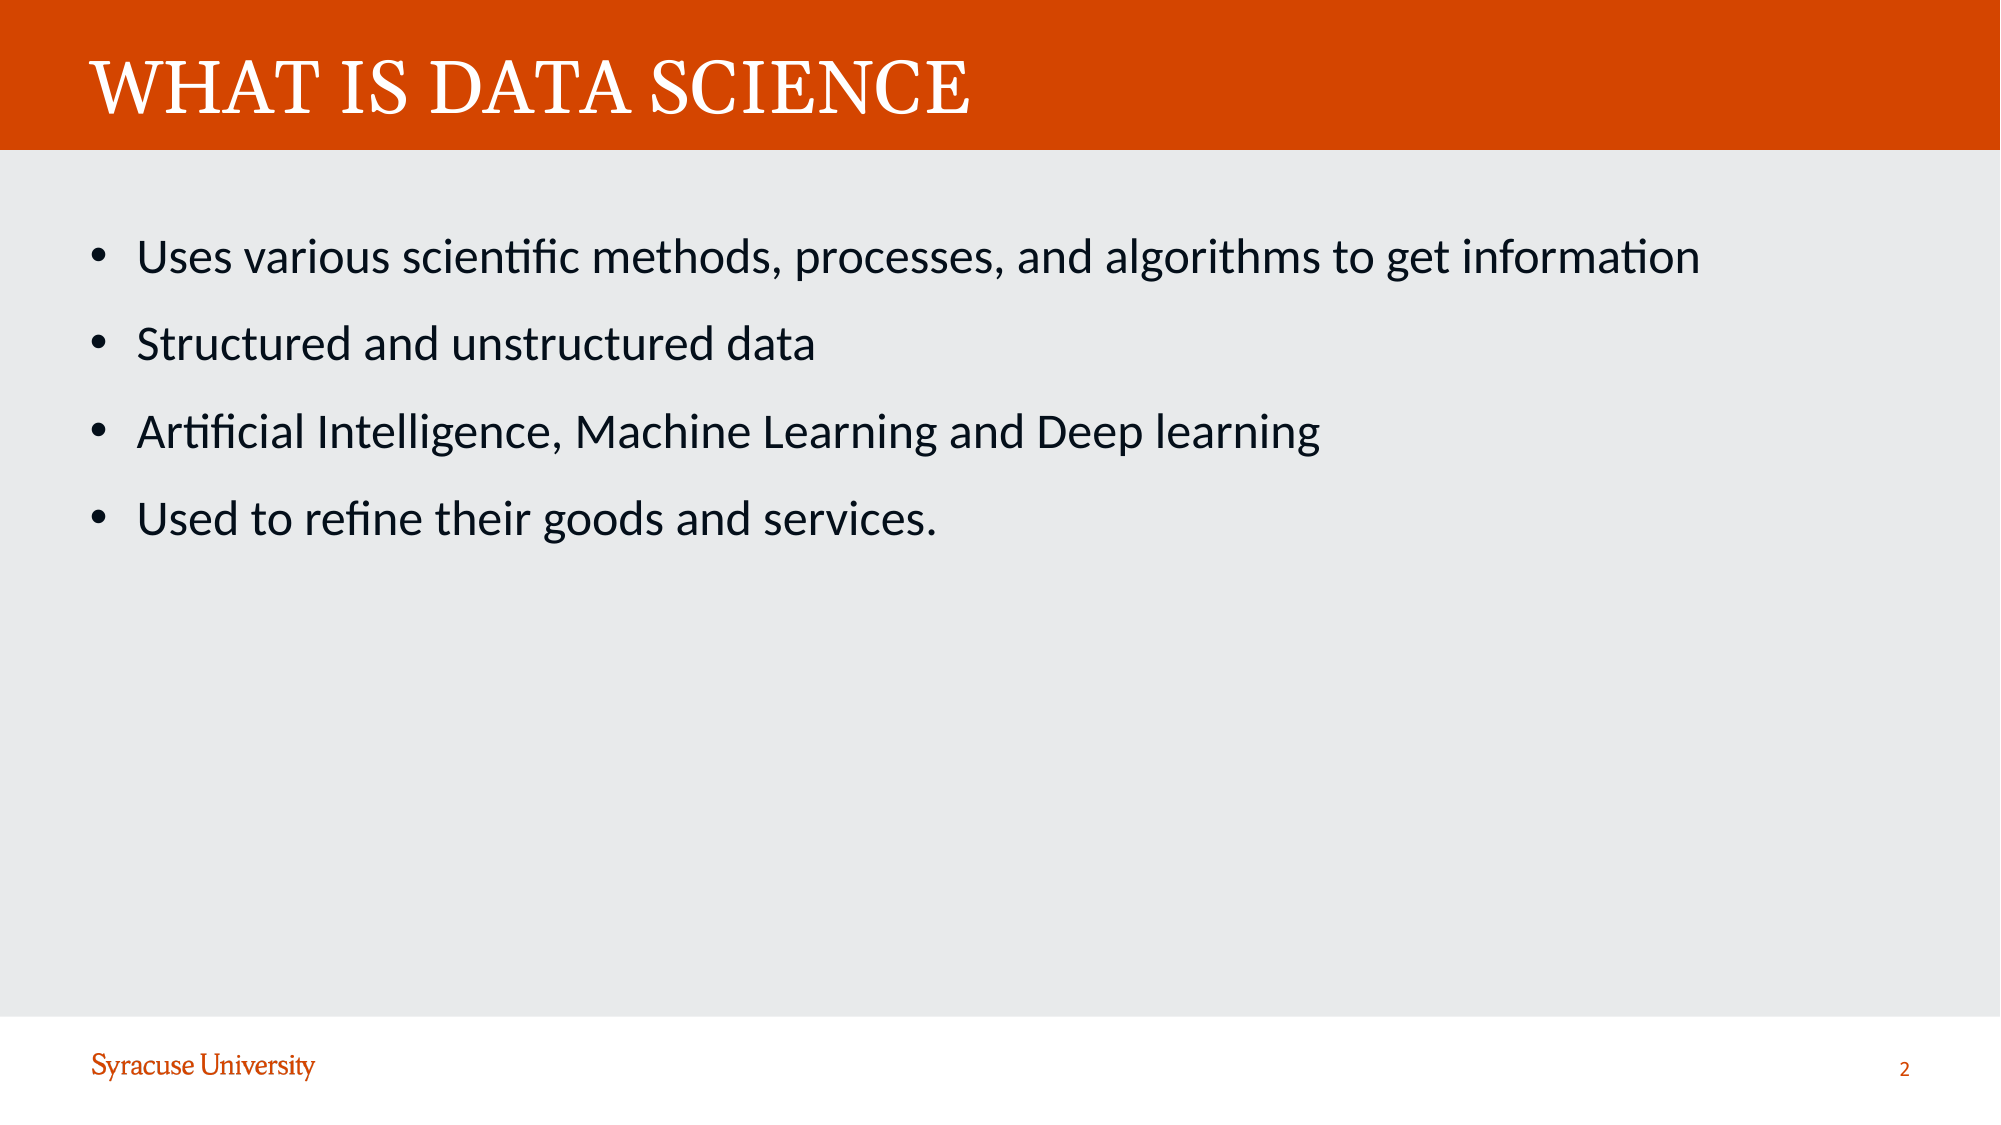

# WHAT IS DATA SCIENCE
Uses various scientific methods, processes, and algorithms to get information
Structured and unstructured data
Artificial Intelligence, Machine Learning and Deep learning
Used to refine their goods and services.

2